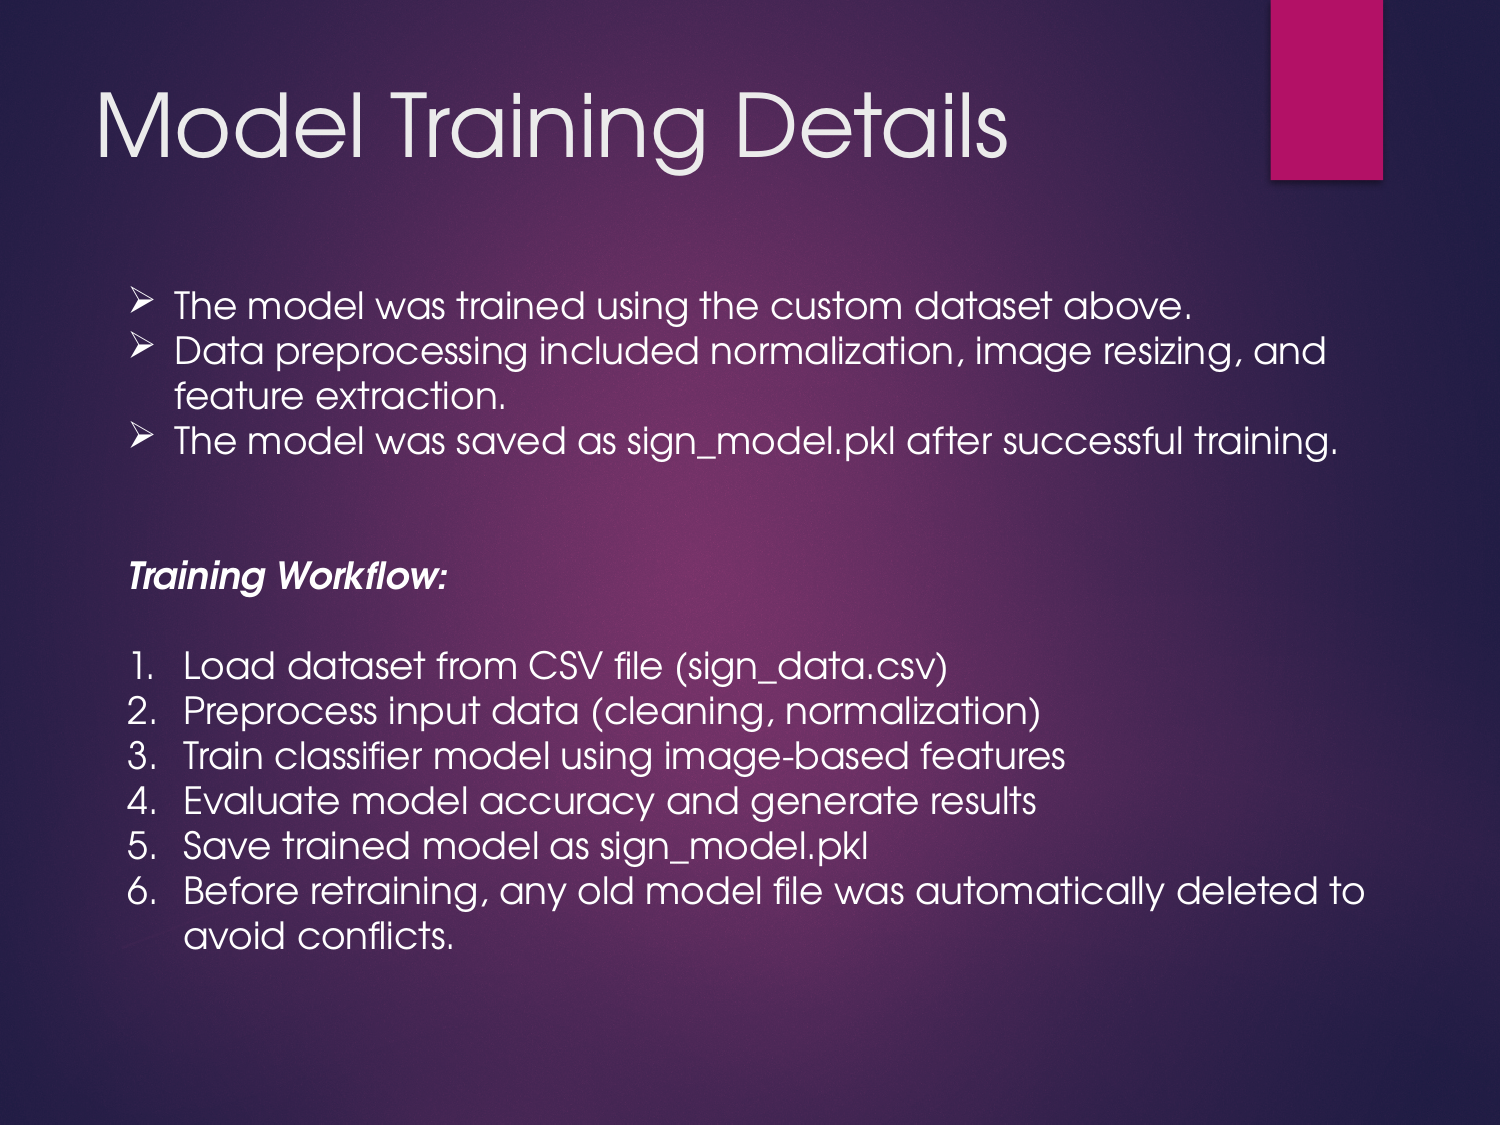

# Model Training Details
The model was trained using the custom dataset above.
Data preprocessing included normalization, image resizing, and feature extraction.
The model was saved as sign_model.pkl after successful training.

Training Workflow:

Load dataset from CSV file (sign_data.csv)
Preprocess input data (cleaning, normalization)
Train classifier model using image-based features
Evaluate model accuracy and generate results
Save trained model as sign_model.pkl
Before retraining, any old model file was automatically deleted to avoid conflicts.